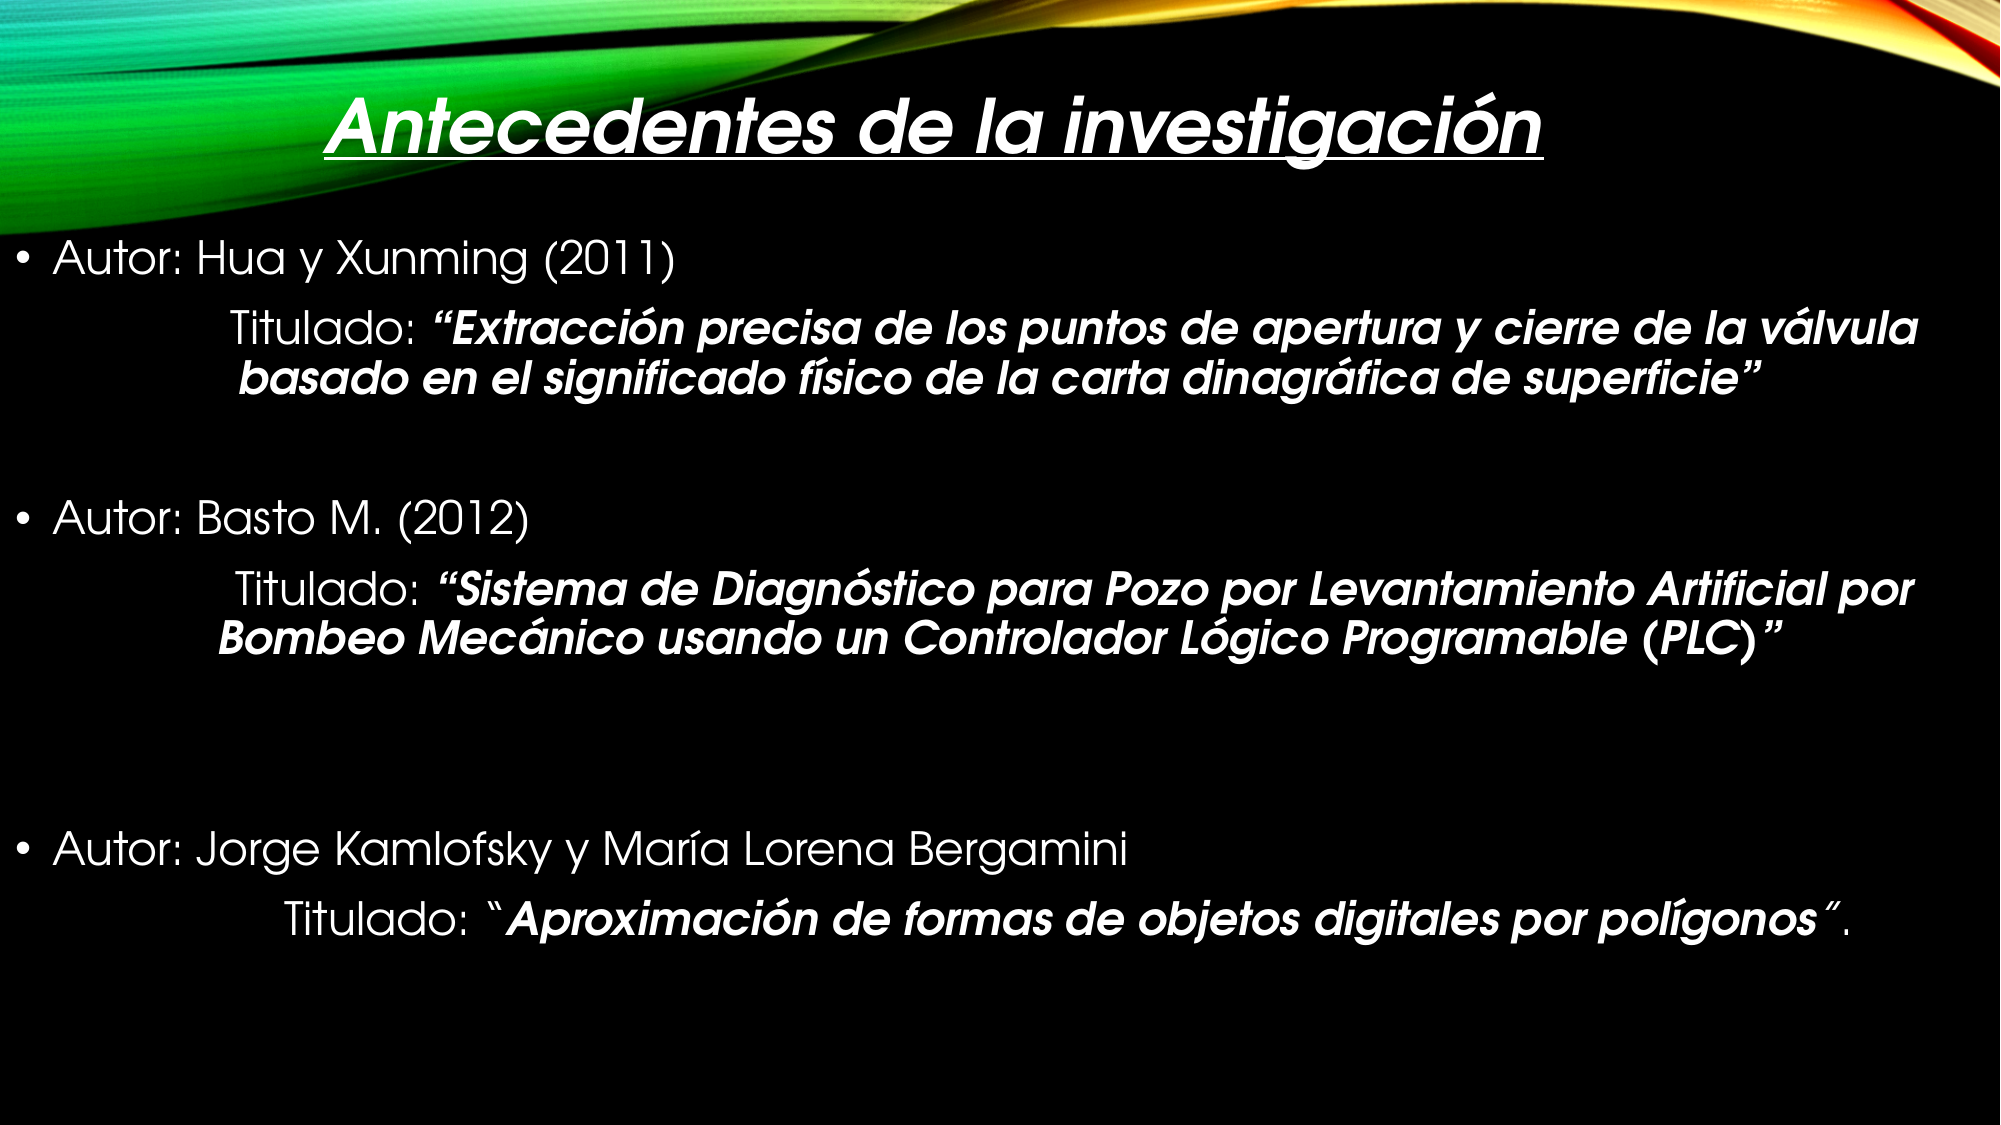

Antecedentes de la investigación
Autor: Hua y Xunming (2011)
	Titulado: “Extracción precisa de los puntos de apertura y cierre de la válvula basado en el significado físico de la carta dinagráfica de superficie”

Autor: Basto M. (2012)
	Titulado: “Sistema de Diagnóstico para Pozo por Levantamiento Artificial por Bombeo Mecánico usando un Controlador Lógico Programable (PLC)”

Autor: Jorge Kamlofsky y María Lorena Bergamini
	Titulado: “Aproximación de formas de objetos digitales por polígonos”.